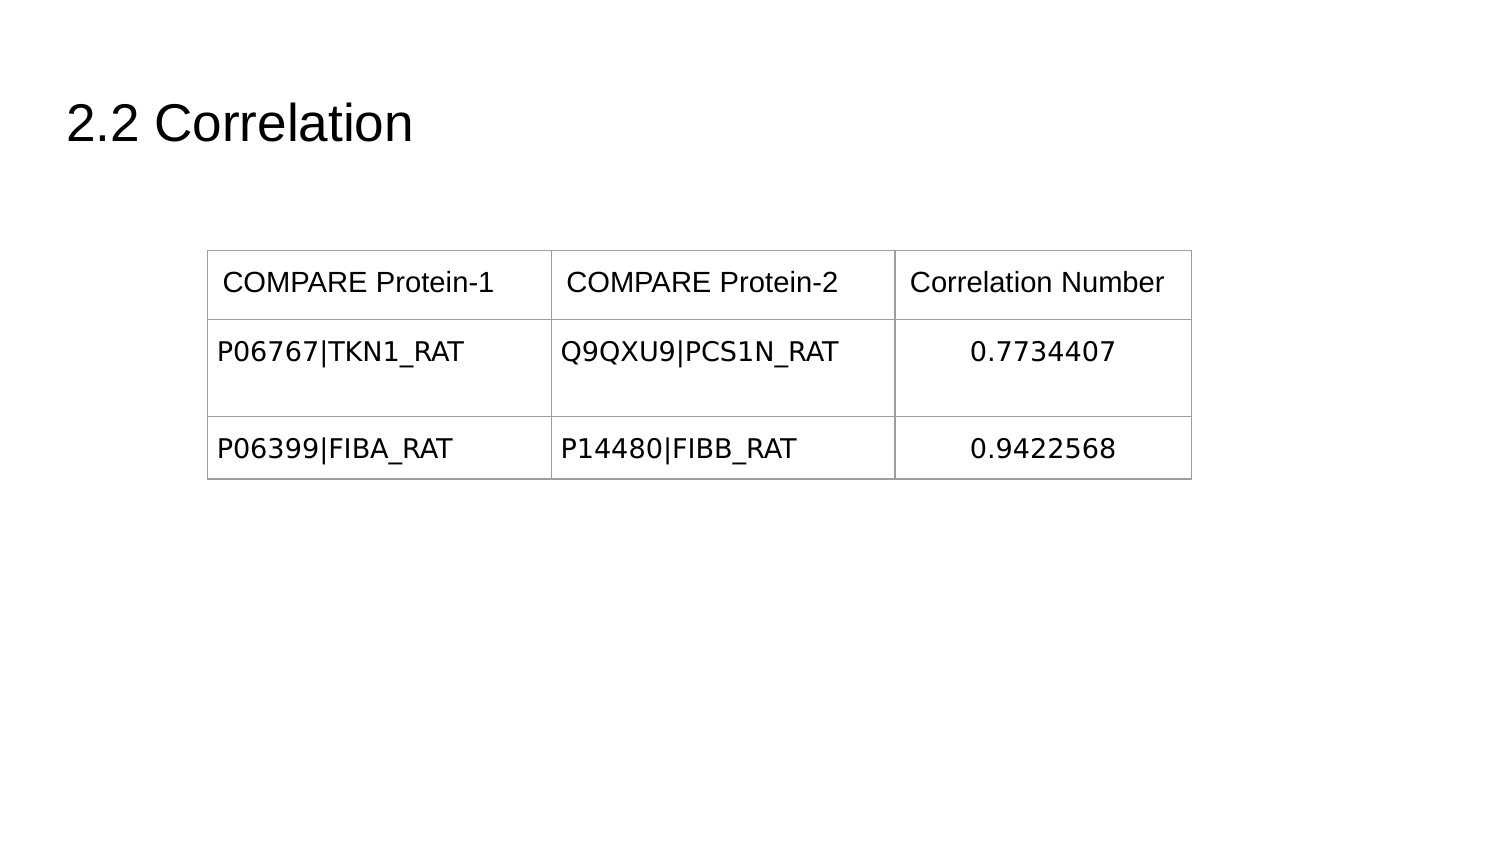

# 2.2 Correlation
| COMPARE Protein-1 | COMPARE Protein-2 | Correlation Number |
| --- | --- | --- |
| P06767|TKN1\_RAT | Q9QXU9|PCS1N\_RAT | 0.7734407 |
| P06399|FIBA\_RAT | P14480|FIBB\_RAT | 0.9422568 |